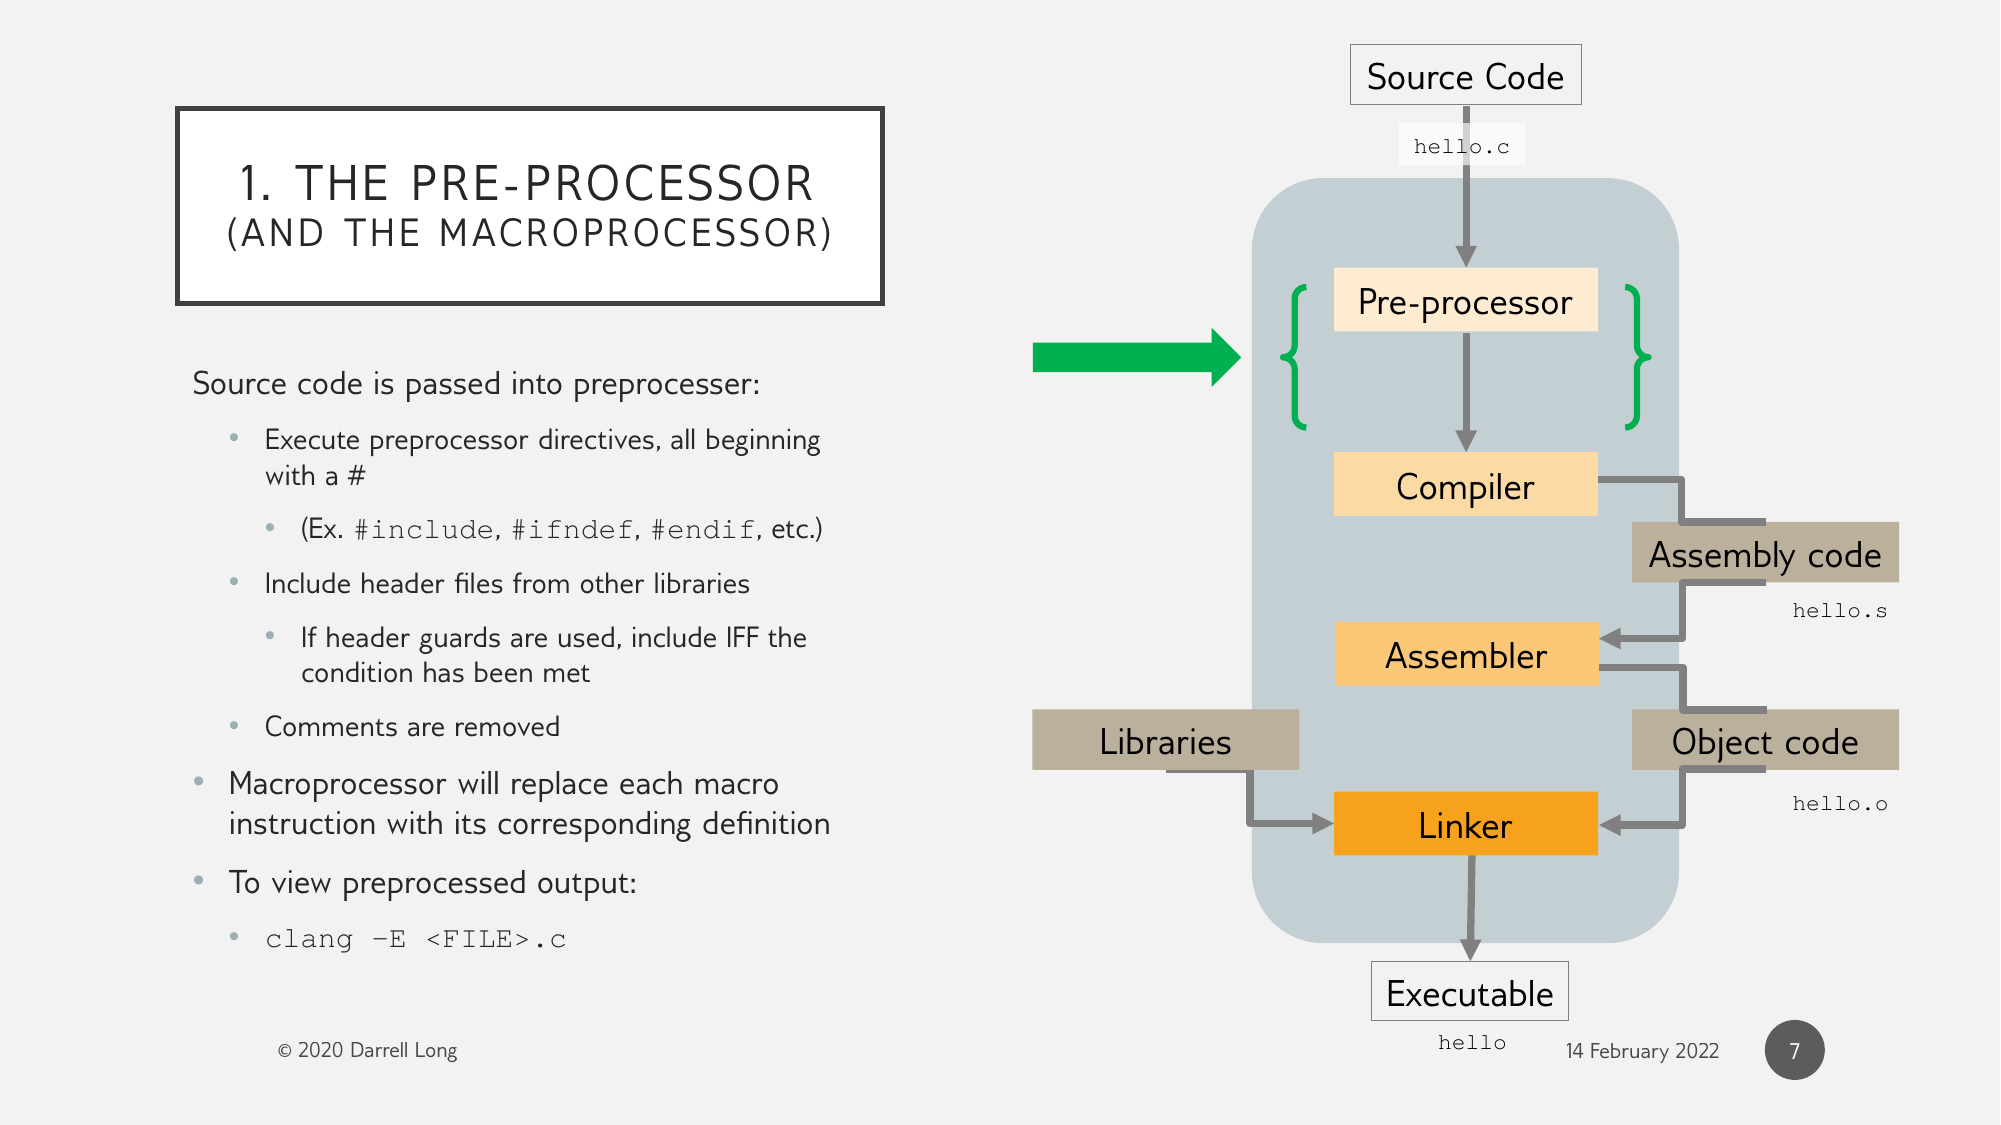

Source Code
hello.c

Pre-processor
Compiler
Assembly code
Assembler
Object code
Linker
hello.s
Libraries
hello.o
Executable
hello
# 1. The Pre-processor (and the macroprocessor)

Source code is passed into preprocesser:
Execute preprocessor directives, all beginning with a #
(Ex. #include, #ifndef, #endif, etc.)
Include header files from other libraries
If header guards are used, include IFF the condition has been met
Comments are removed
Macroprocessor will replace each macro instruction with its corresponding definition
To view preprocessed output:
clang –E <FILE>.c

7
© 2020 Darrell Long
14 February 2022